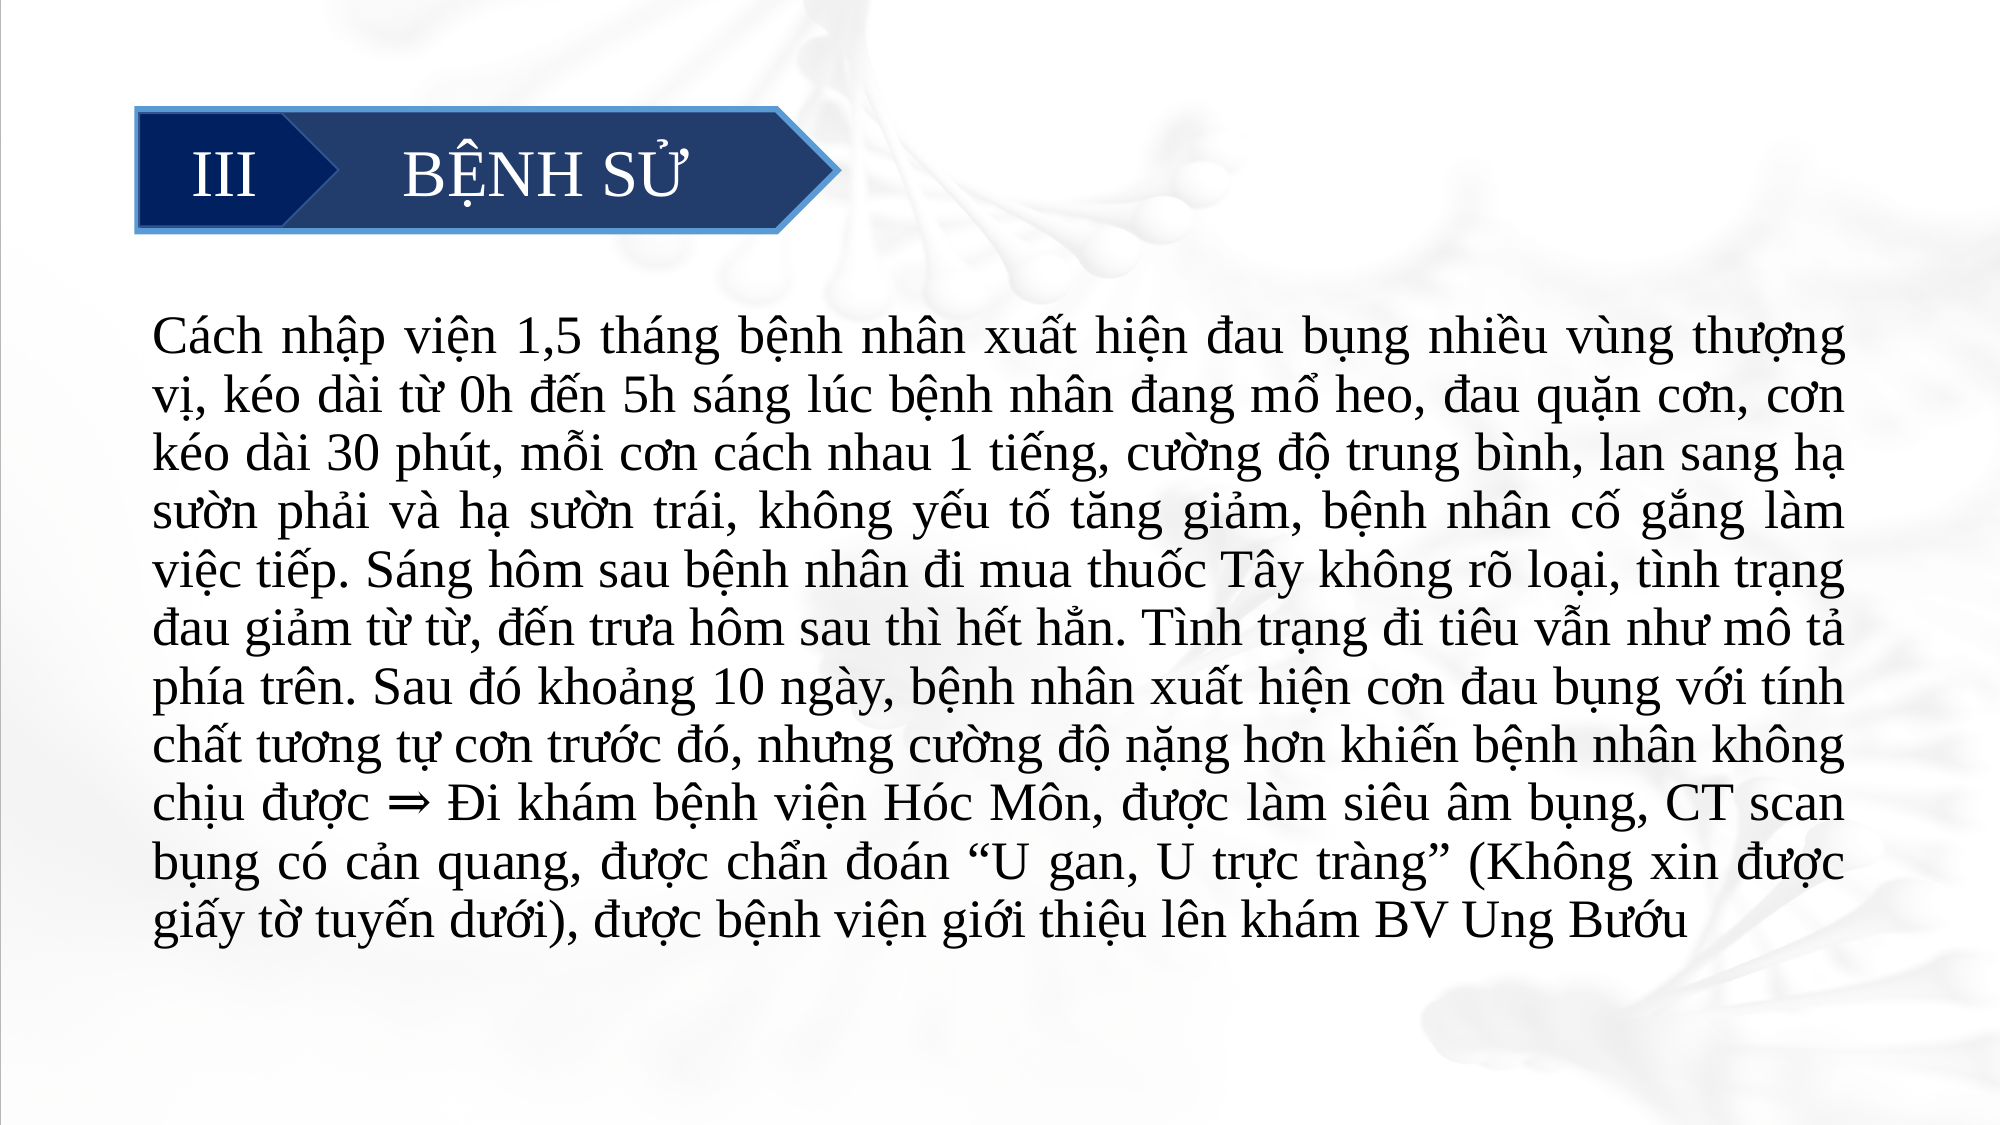

#
	      BỆNH SỬ
III
Cách nhập viện 1,5 tháng bệnh nhân xuất hiện đau bụng nhiều vùng thượng vị, kéo dài từ 0h đến 5h sáng lúc bệnh nhân đang mổ heo, đau quặn cơn, cơn kéo dài 30 phút, mỗi cơn cách nhau 1 tiếng, cường độ trung bình, lan sang hạ sườn phải và hạ sườn trái, không yếu tố tăng giảm, bệnh nhân cố gắng làm việc tiếp. Sáng hôm sau bệnh nhân đi mua thuốc Tây không rõ loại, tình trạng đau giảm từ từ, đến trưa hôm sau thì hết hẳn. Tình trạng đi tiêu vẫn như mô tả phía trên. Sau đó khoảng 10 ngày, bệnh nhân xuất hiện cơn đau bụng với tính chất tương tự cơn trước đó, nhưng cường độ nặng hơn khiến bệnh nhân không chịu được ⇒ Đi khám bệnh viện Hóc Môn, được làm siêu âm bụng, CT scan bụng có cản quang, được chẩn đoán “U gan, U trực tràng” (Không xin được giấy tờ tuyến dưới), được bệnh viện giới thiệu lên khám BV Ung Bướu